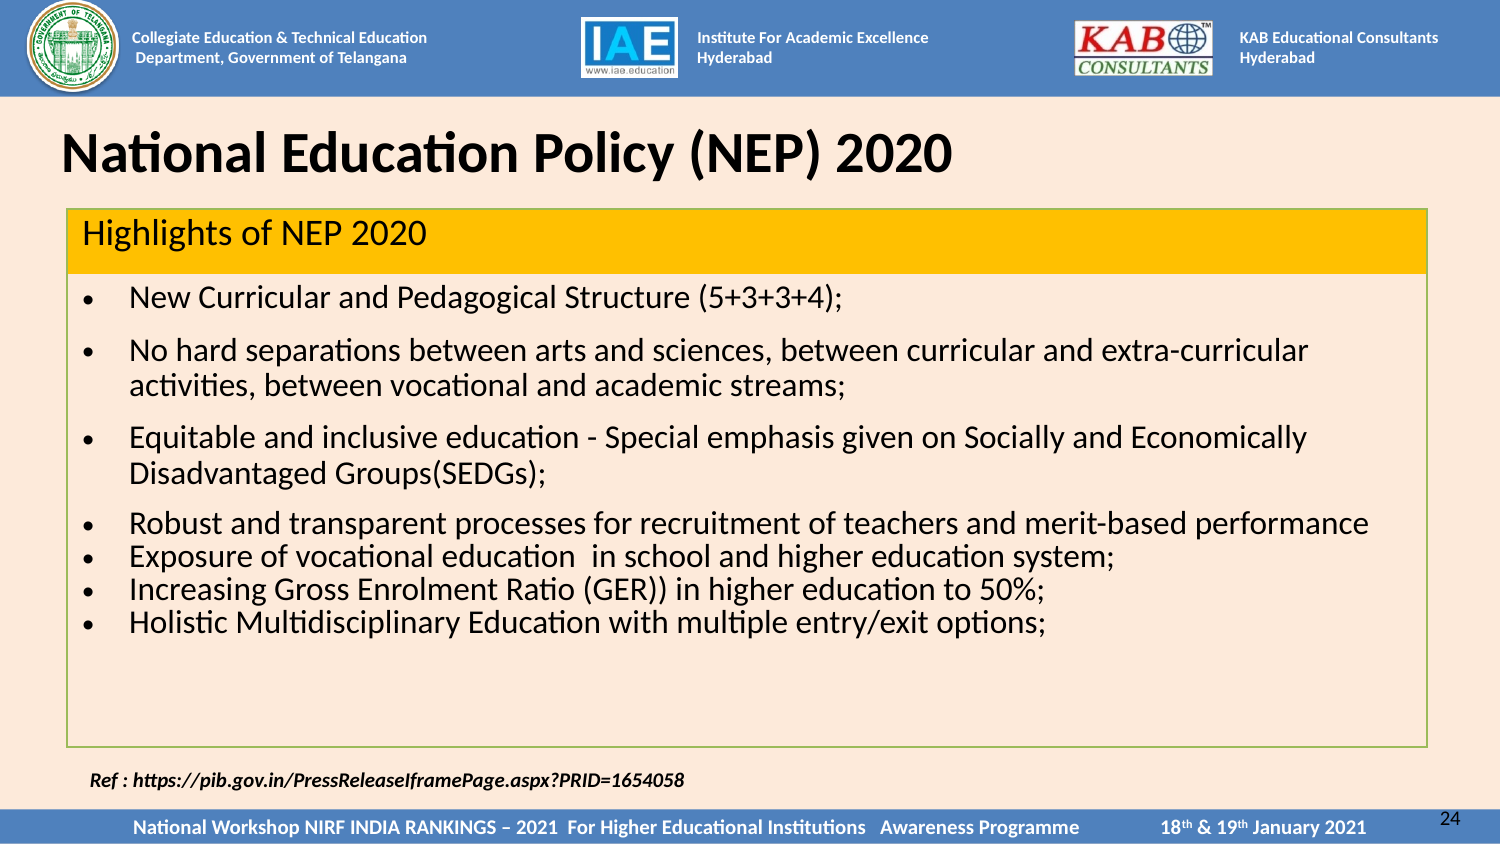

# National Education Policy (NEP) 2020
| Highlights of NEP 2020 |
| --- |
| New Curricular and Pedagogical Structure (5+3+3+4); No hard separations between arts and sciences, between curricular and extra-curricular activities, between vocational and academic streams; Equitable and inclusive education - Special emphasis given on Socially and Economically Disadvantaged Groups(SEDGs); Robust and transparent processes for recruitment of teachers and merit-based performance Exposure of vocational education  in school and higher education system; Increasing Gross Enrolment Ratio (GER)) in higher education to 50%; Holistic Multidisciplinary Education with multiple entry/exit options; |
Ref : https://pib.gov.in/PressReleaseIframePage.aspx?PRID=1654058